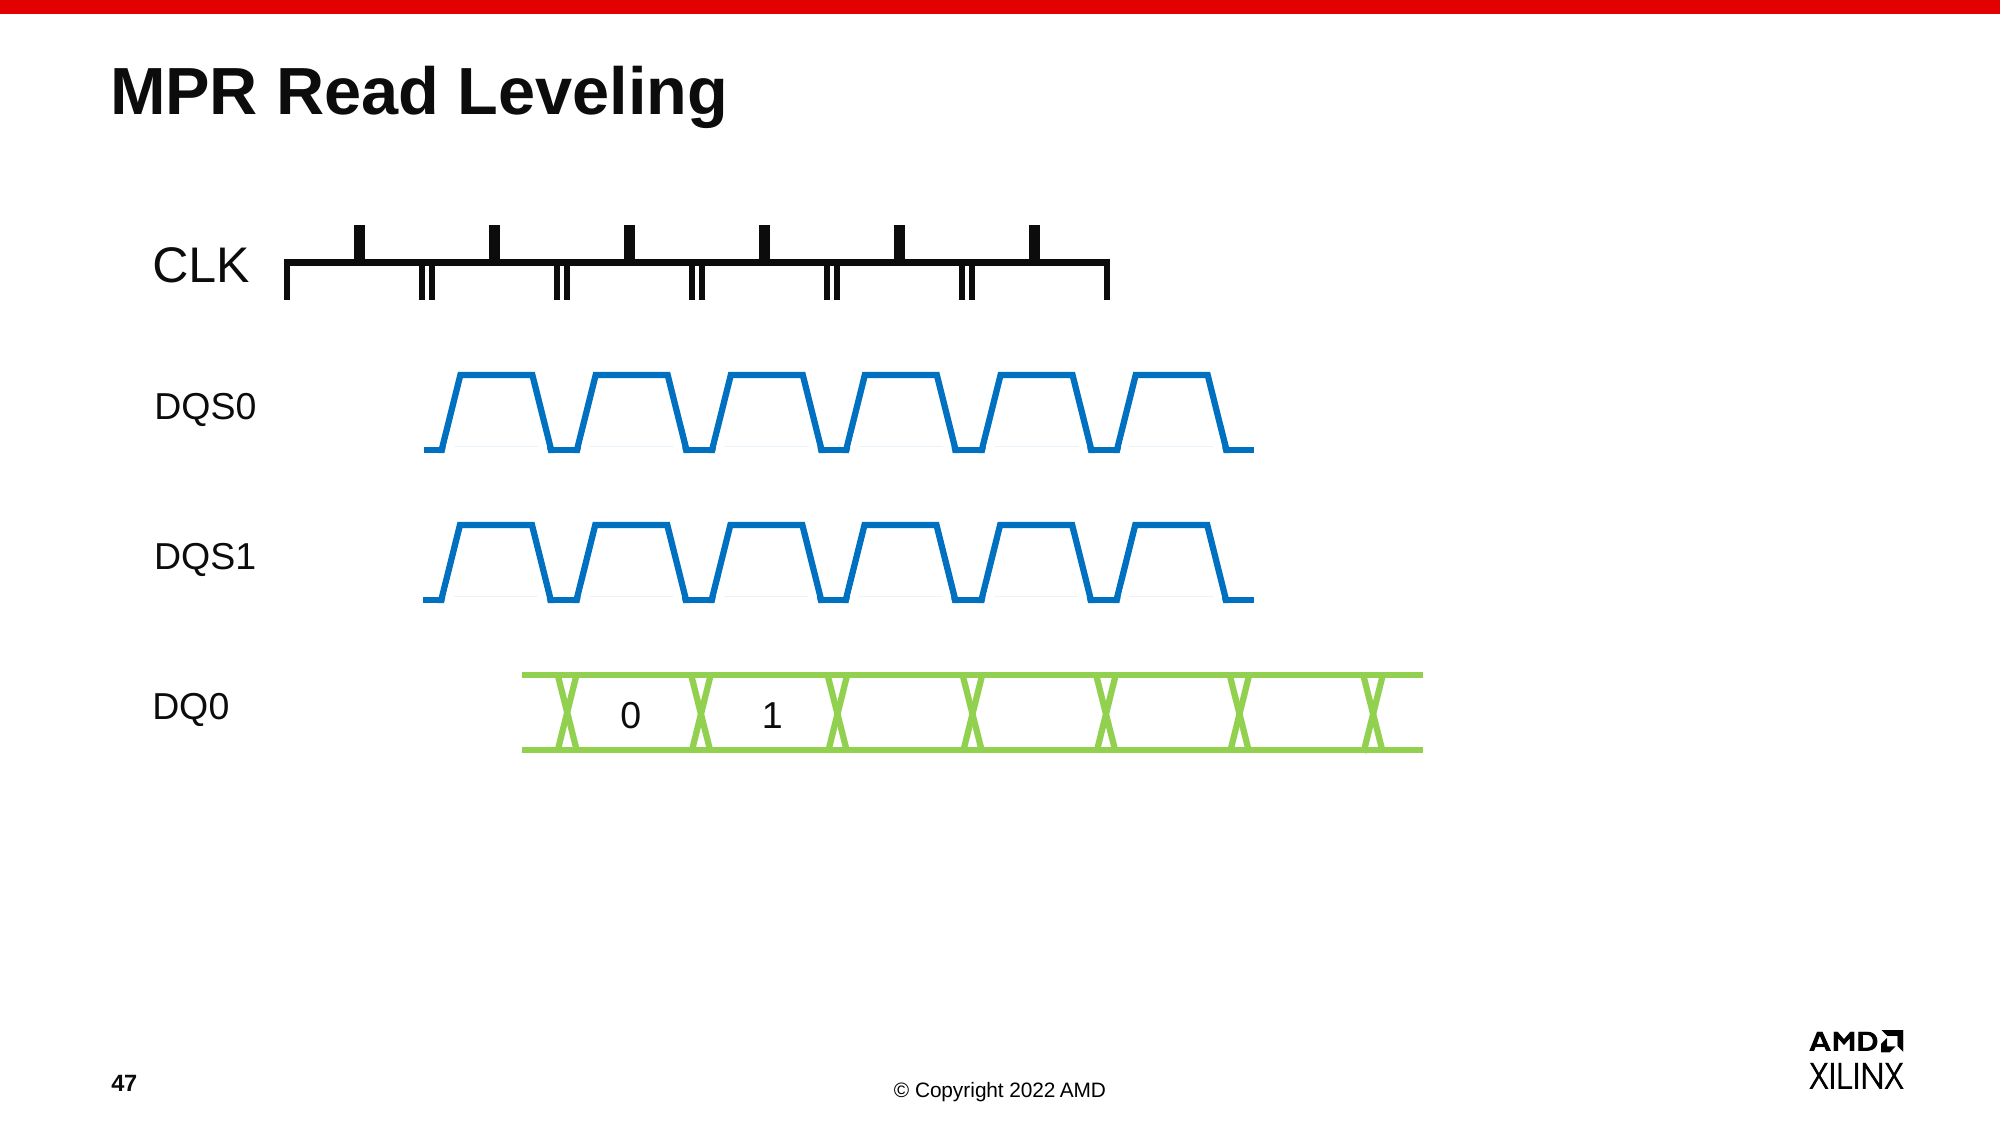

0
# MPR Read Leveling
CLK
DQS0

DQS1

DQ0
0
1
47